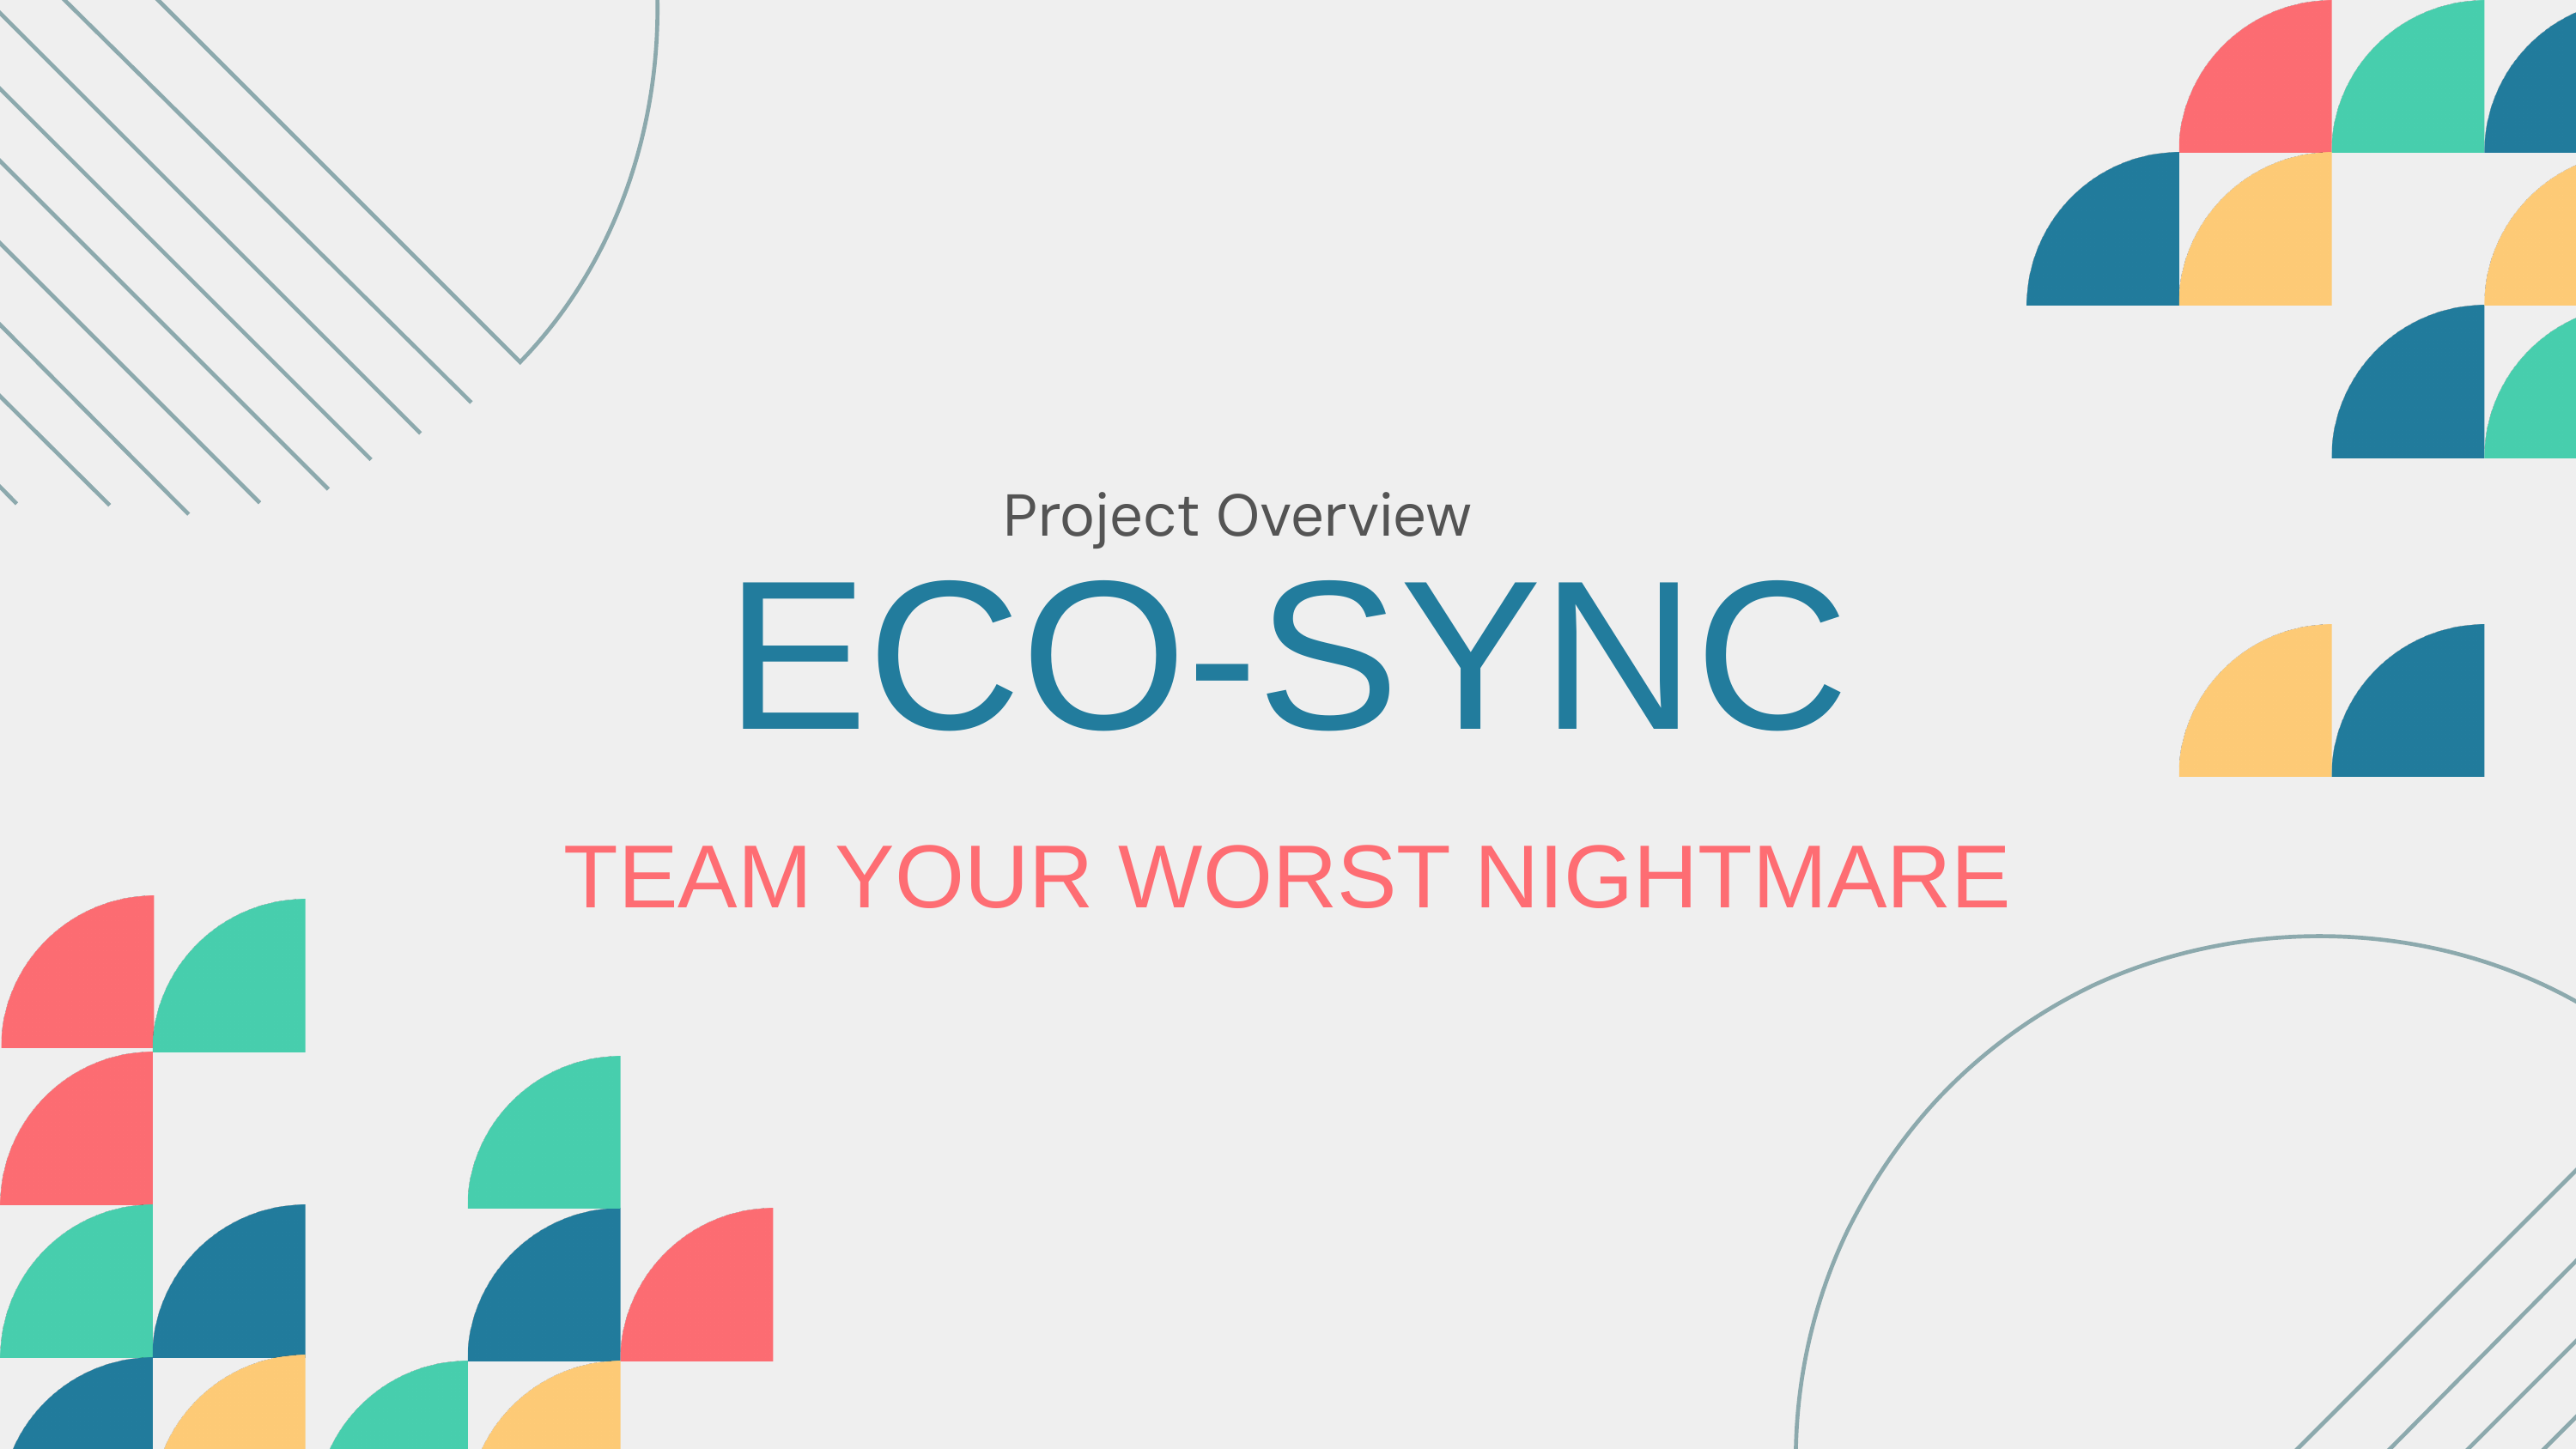

Project Overview
ECO-SYNC

TEAM YOUR WORST NIGHTMARE